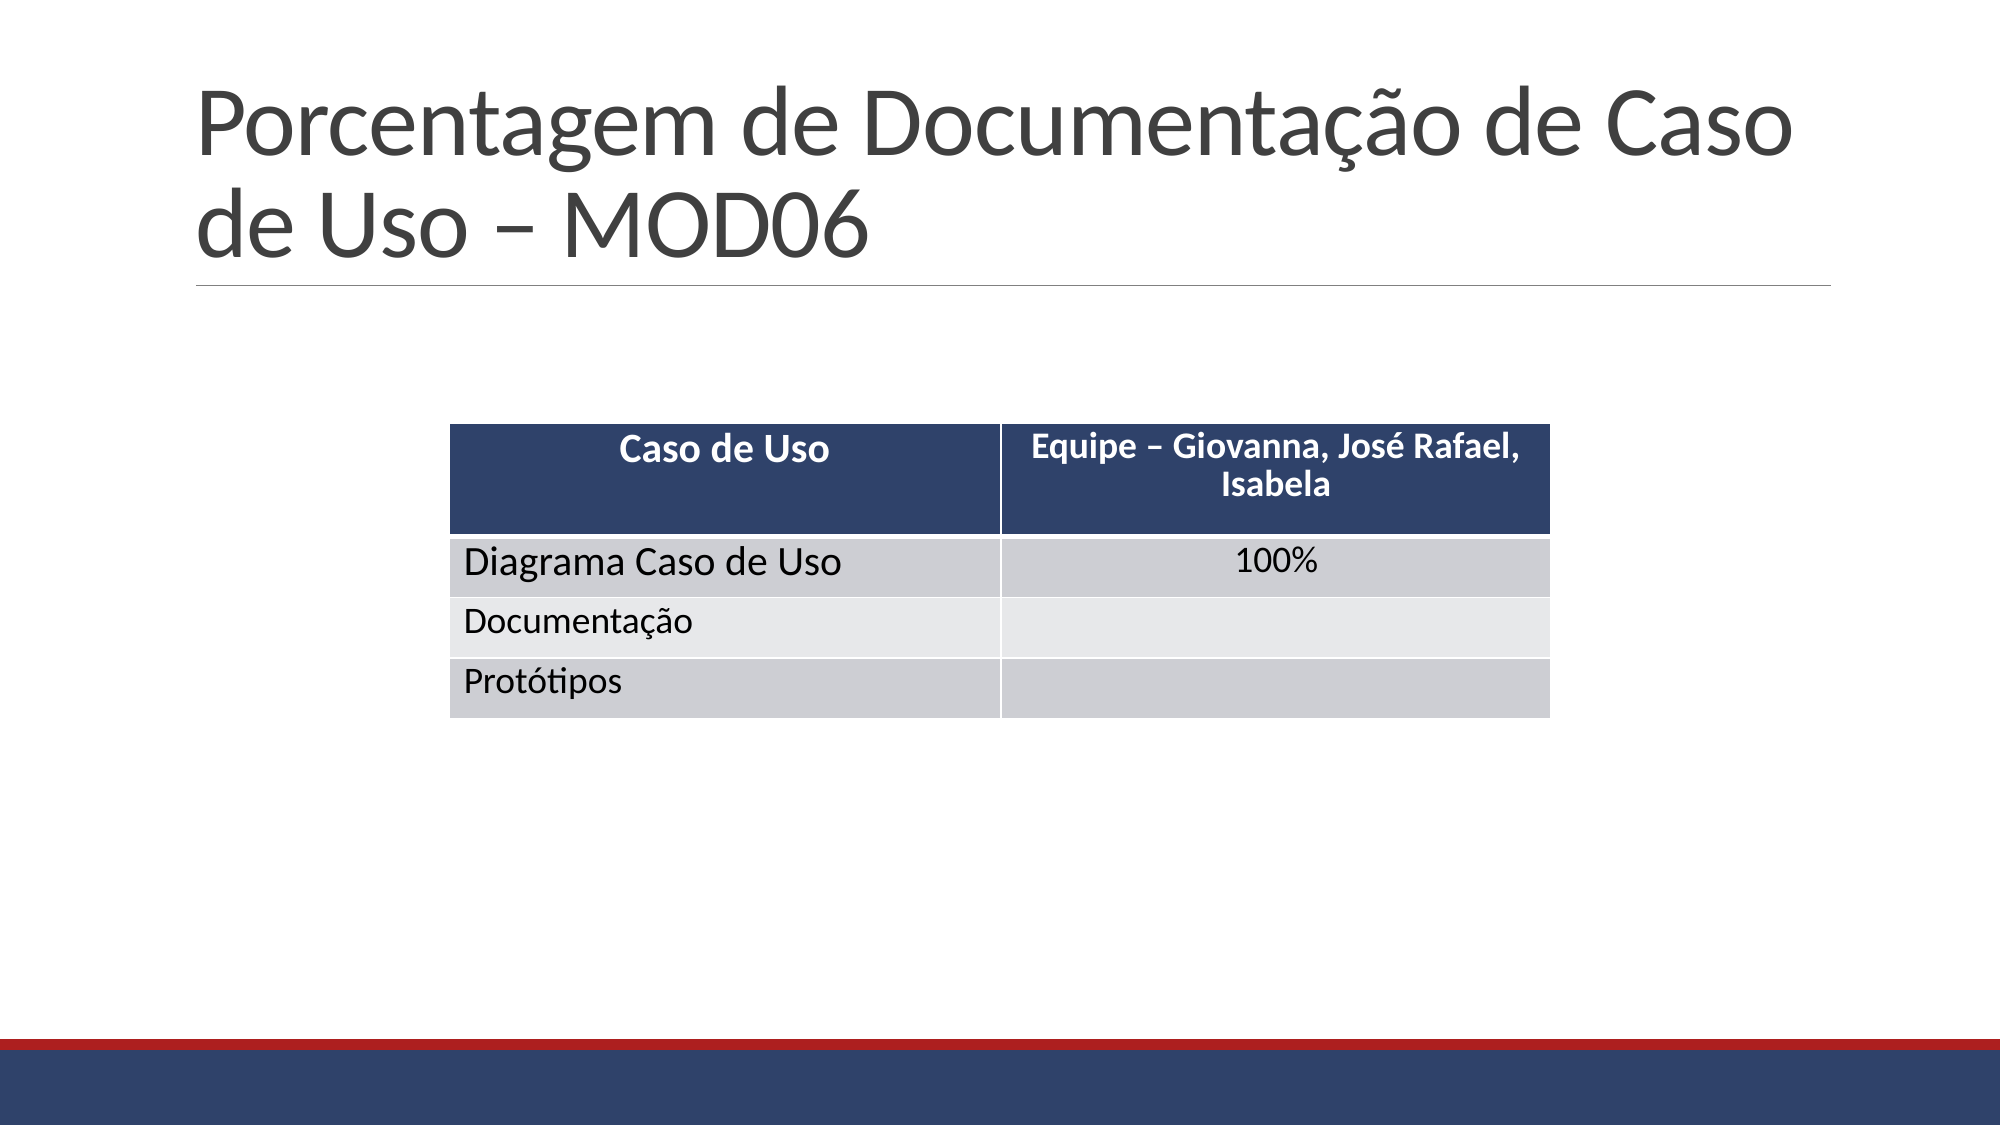

# Porcentagem de Documentação de Caso de Uso – MOD06
| Caso de Uso | Equipe – Giovanna, José Rafael, Isabela |
| --- | --- |
| Diagrama Caso de Uso | 100% |
| Documentação |  |
| Protótipos |  |